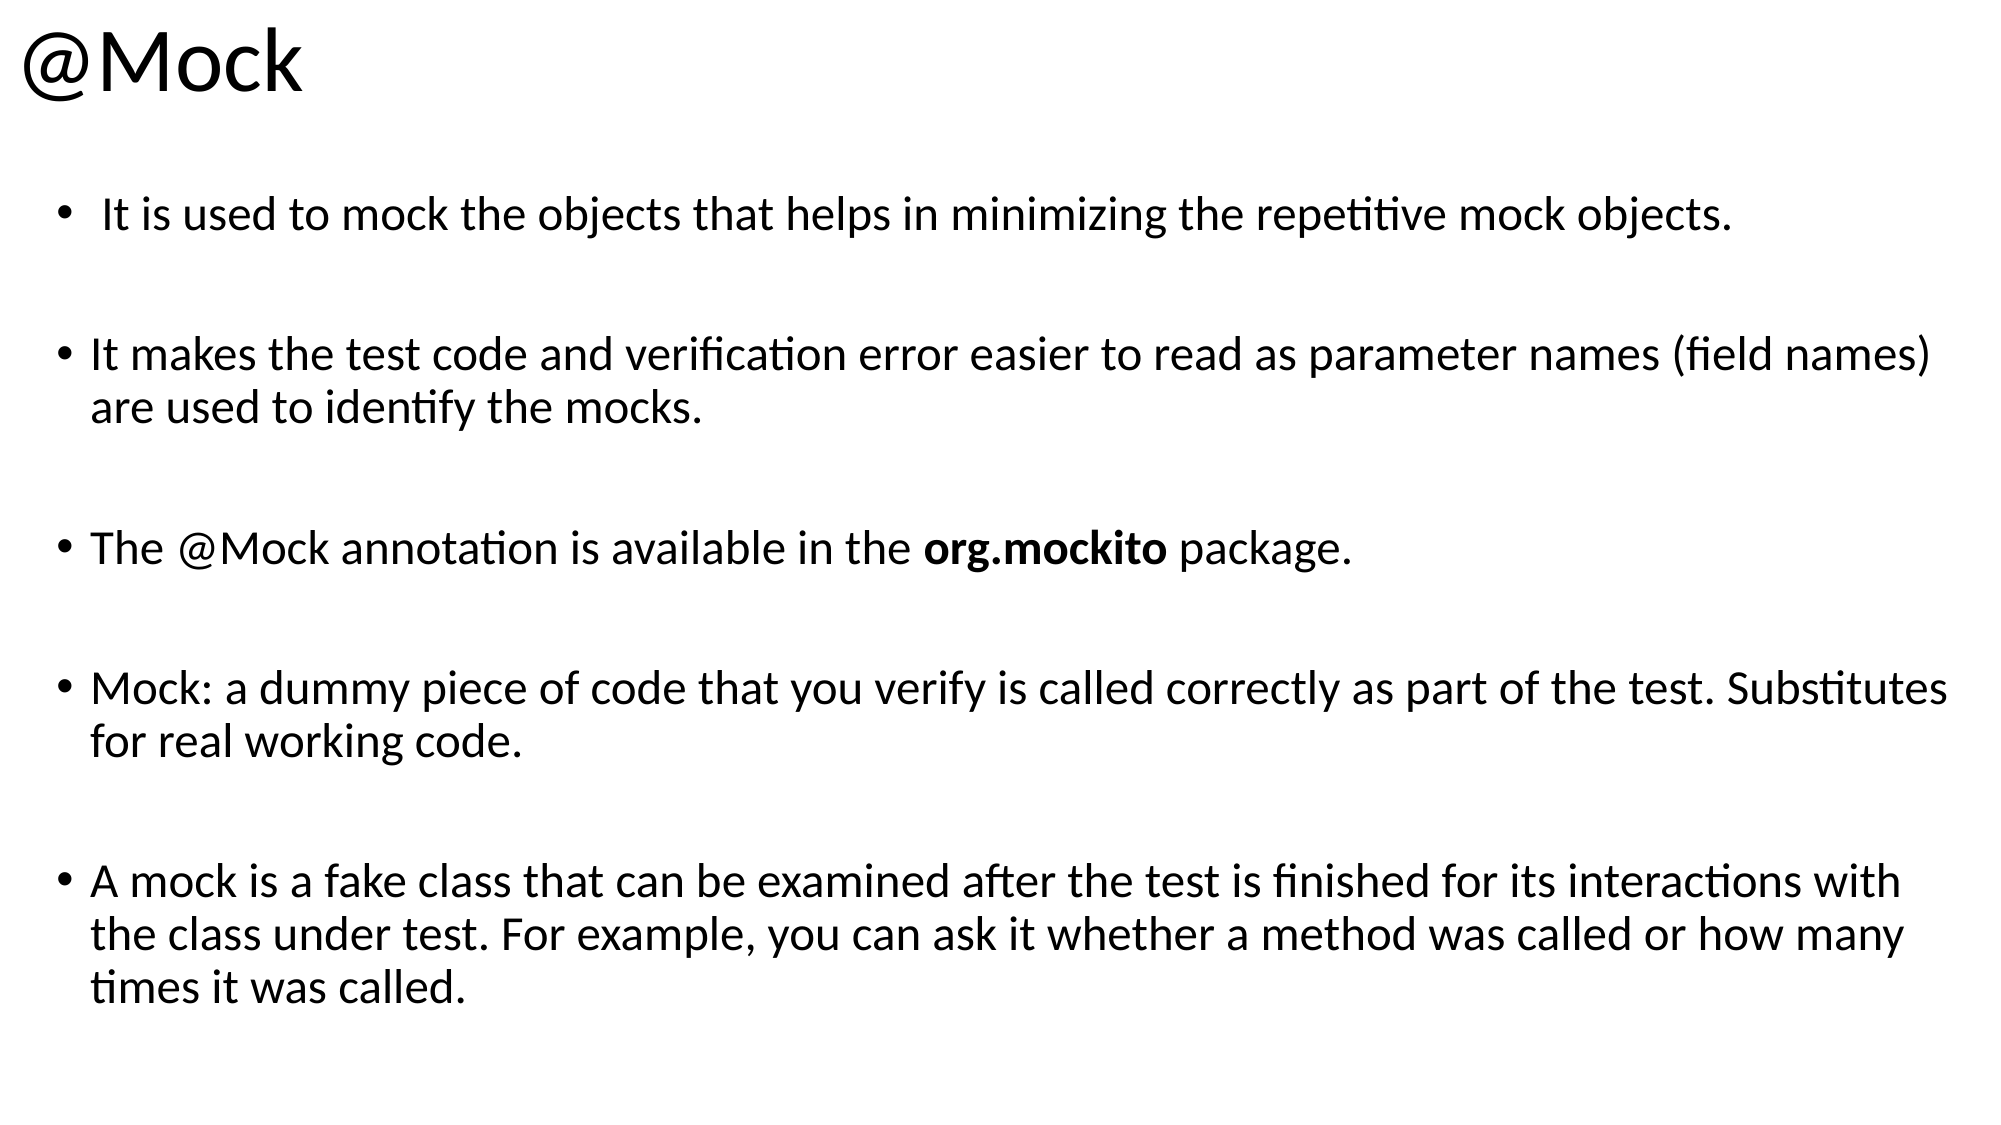

# @Mock
 It is used to mock the objects that helps in minimizing the repetitive mock objects.

It makes the test code and verification error easier to read as parameter names (field names) are used to identify the mocks.

The @Mock annotation is available in the org.mockito package.

Mock: a dummy piece of code that you verify is called correctly as part of the test. Substitutes for real working code.

A mock is a fake class that can be examined after the test is finished for its interactions with the class under test. For example, you can ask it whether a method was called or how many times it was called.